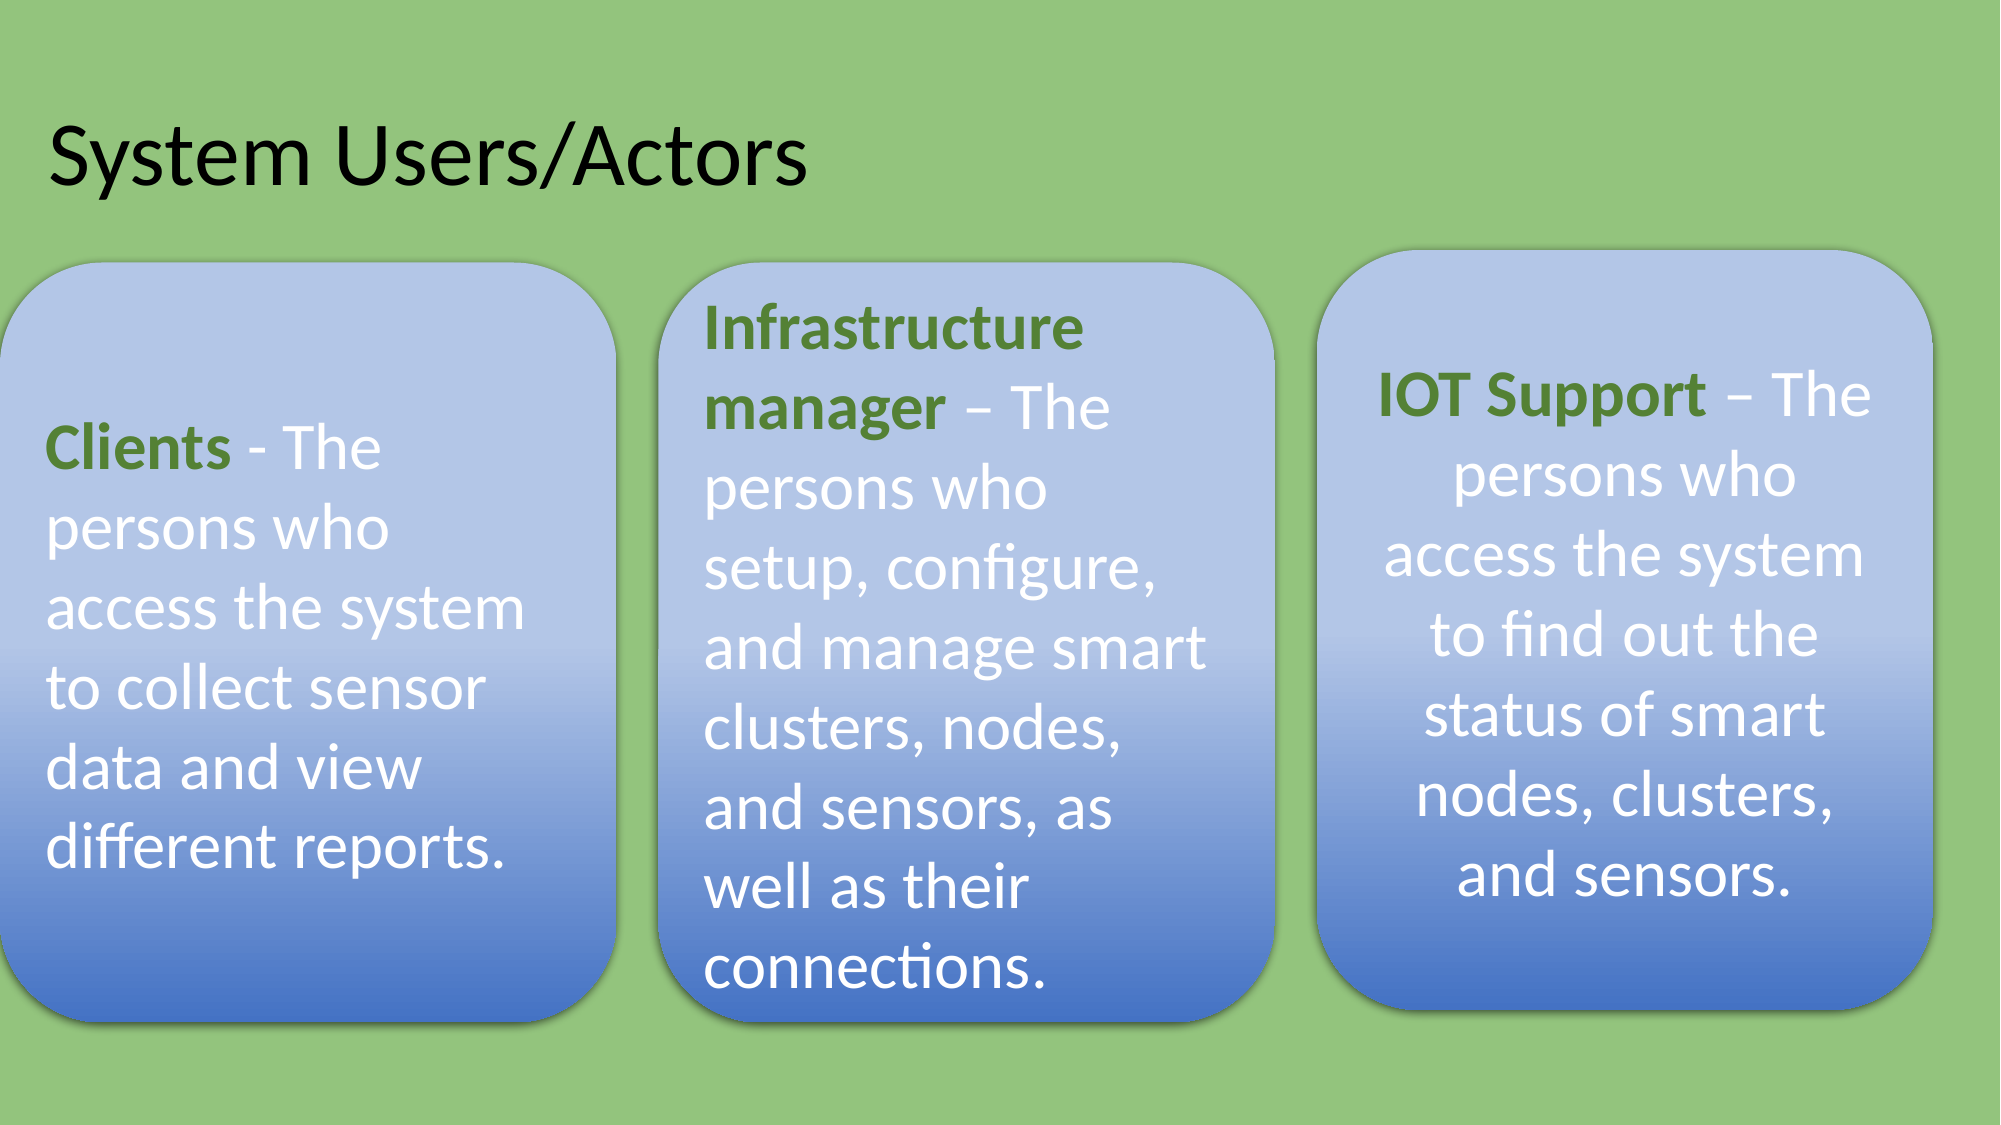

# System Users/Actors
IOT Support – The persons who access the system to find out the status of smart nodes, clusters, and sensors.
Clients - The persons who access the system to collect sensor data and view different reports.
Infrastructure manager – The persons who setup, configure, and manage smart clusters, nodes, and sensors, as well as their connections.